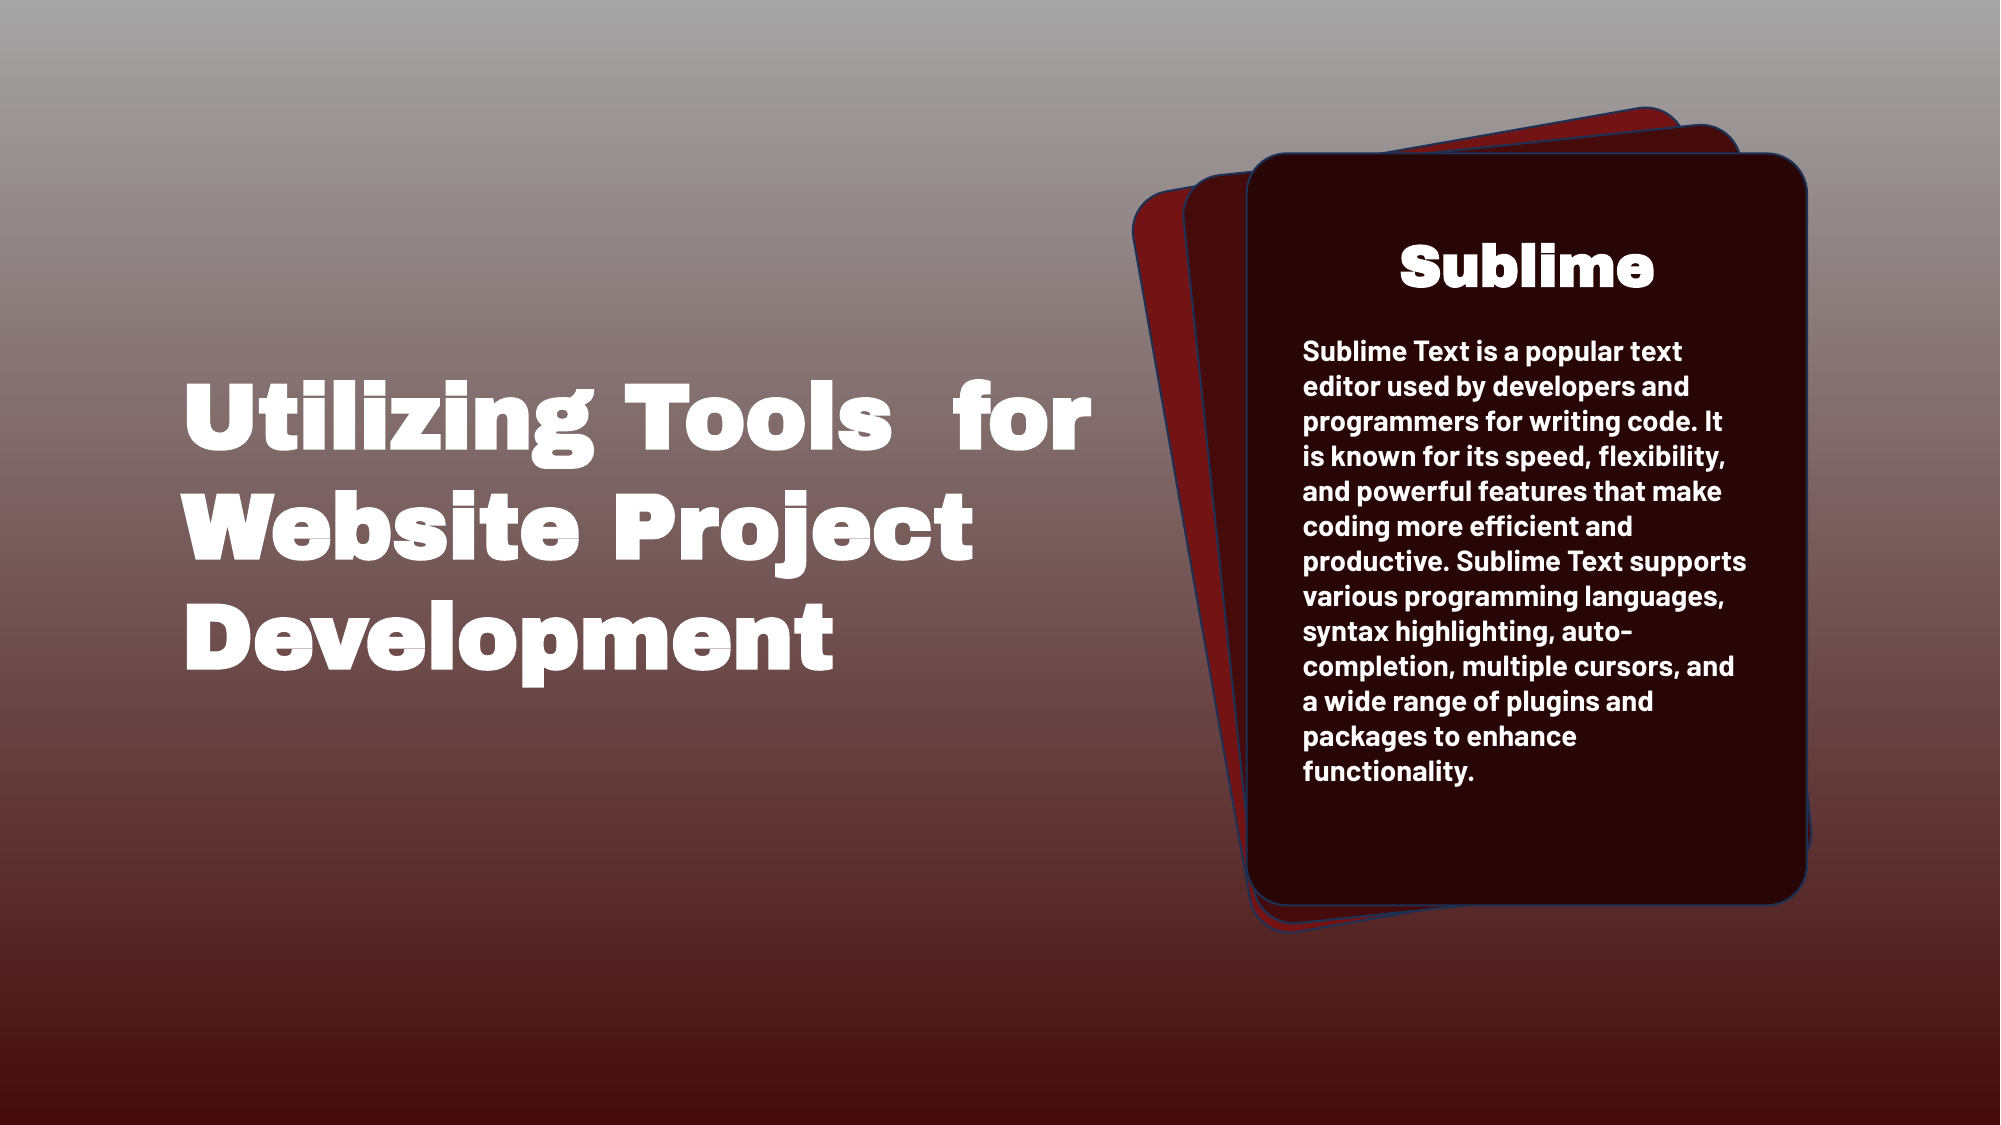

Chrome

 Chrome is a web browser developed by Google that allows users to access and navigate websites on the internet. It is one of the most popular and widely used browsers worldwide, known for its speed, simplicity, and user-friendly interface. Chrome supports various features such as tabbed browsing, bookmarks, extensions, and synchronization with Google accounts for personalized browsing experience across devices.

Photoshop

Photoshop is a popular image editing software developed by Adobe Inc. It is widely used by photographers, graphic designers, web designers, and other creative professionals to edit and manipulate images. Photoshop offers a wide range of tools and features that allow users to enhance photos, create digital artwork, and design graphics for print or web.

Sublime

Sublime Text is a popular text editor used by developers and programmers for writing code. It is known for its speed, flexibility, and powerful features that make coding more efficient and productive. Sublime Text supports various programming languages, syntax highlighting, auto-completion, multiple cursors, and a wide range of plugins and packages to enhance functionality.
Utilizing Tools  for Website Project Development